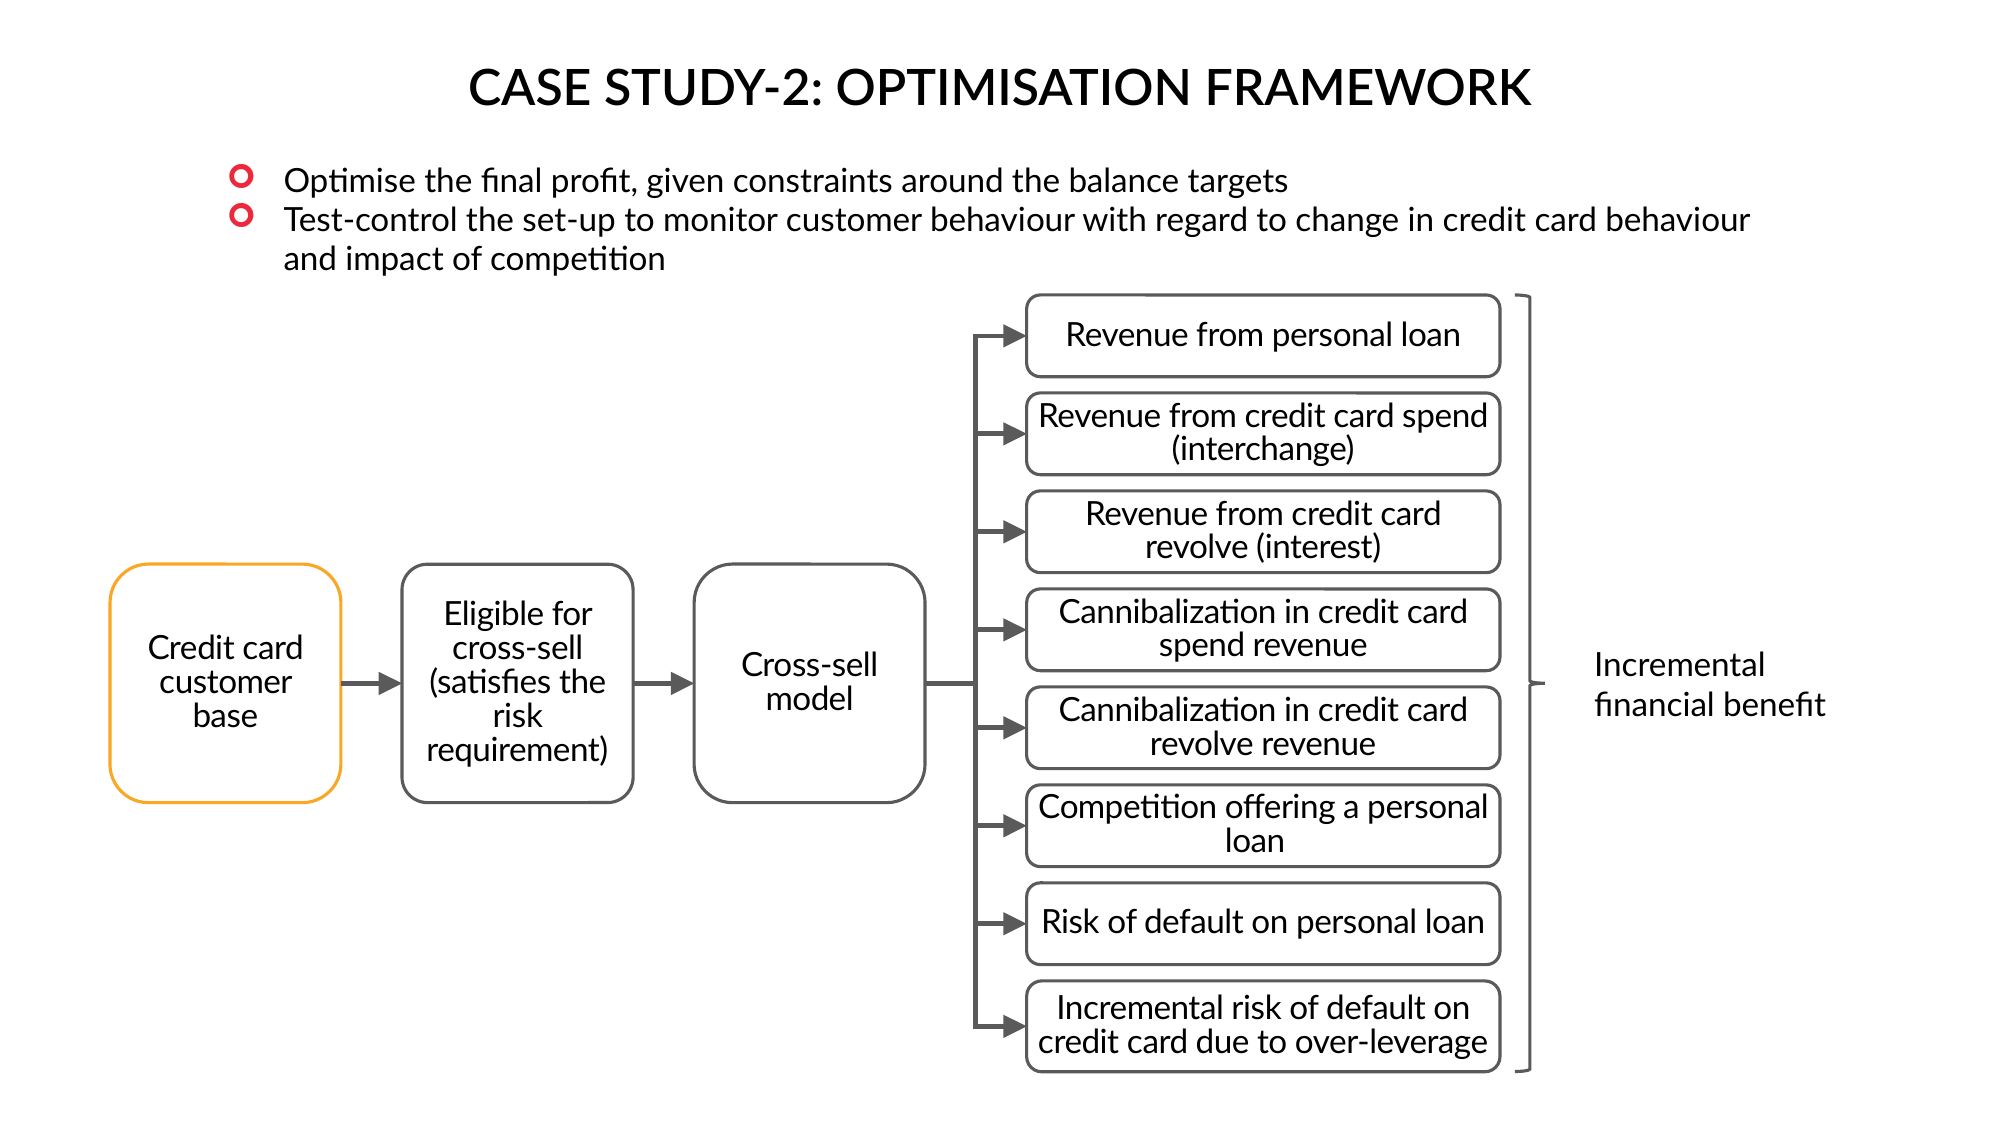

CASE STUDY-2: OPTIMISATION FRAMEWORK
Optimise the final profit, given constraints around the balance targets
Test-control the set-up to monitor customer behaviour with regard to change in credit card behaviour and impact of competition
Revenue from personal loan

Revenue from credit card spend (interchange)
Revenue from credit card revolve (interest)
Credit card customer base
Cross-sell model
Eligible for cross-sell (satisfies the risk requirement)
Cannibalization in credit card spend revenue
Incremental financial benefit
Cannibalization in credit card revolve revenue
Competition offering a personal loan
Risk of default on personal loan
Incremental risk of default on credit card due to over-leverage